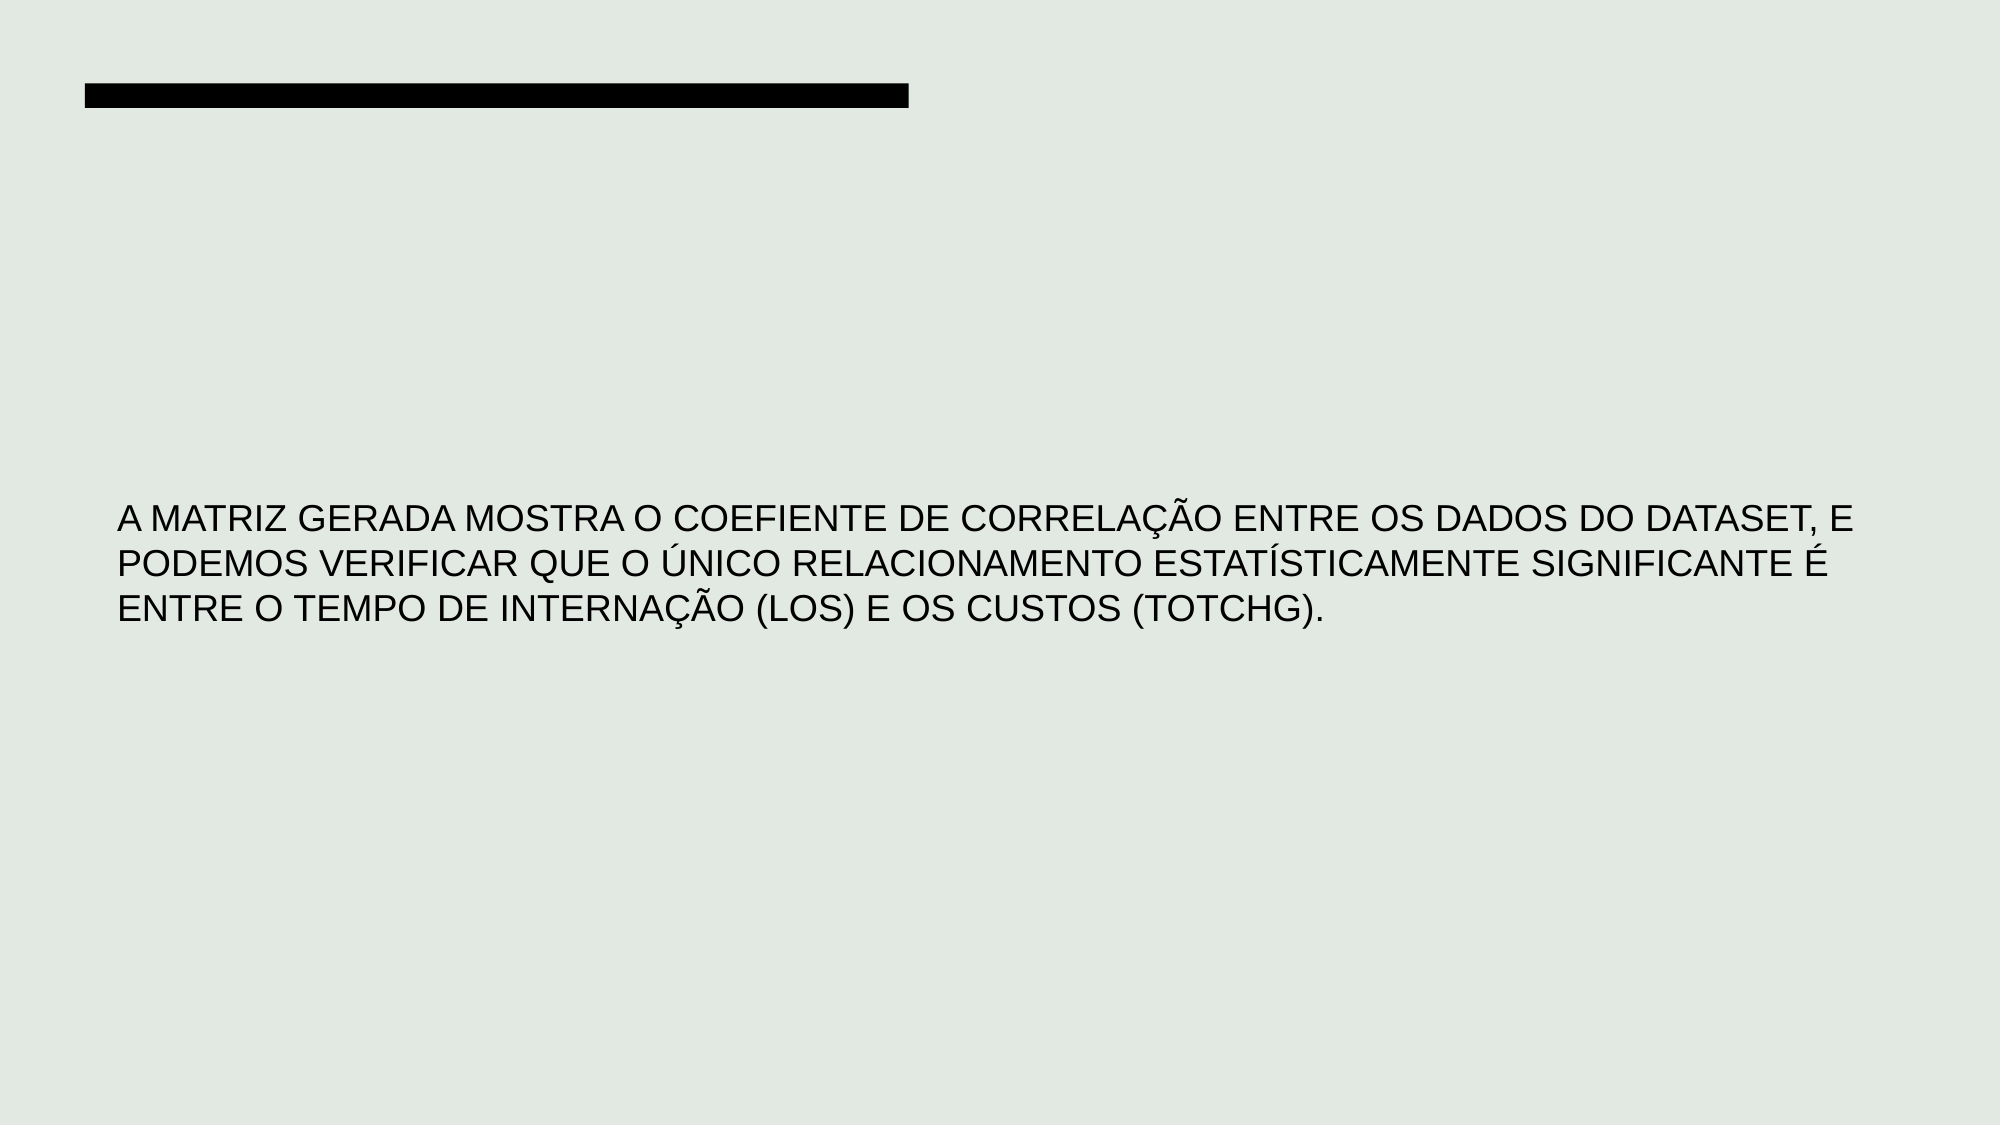

A MATRIZ GERADA MOSTRA O COEFIENTE DE CORRELAÇÃO ENTRE OS DADOS DO DATASET, E PODEMOS VERIFICAR QUE O ÚNICO RELACIONAMENTO ESTATÍSTICAMENTE SIGNIFICANTE É ENTRE O TEMPO DE INTERNAÇÃO (LOS) E OS CUSTOS (TOTCHG).